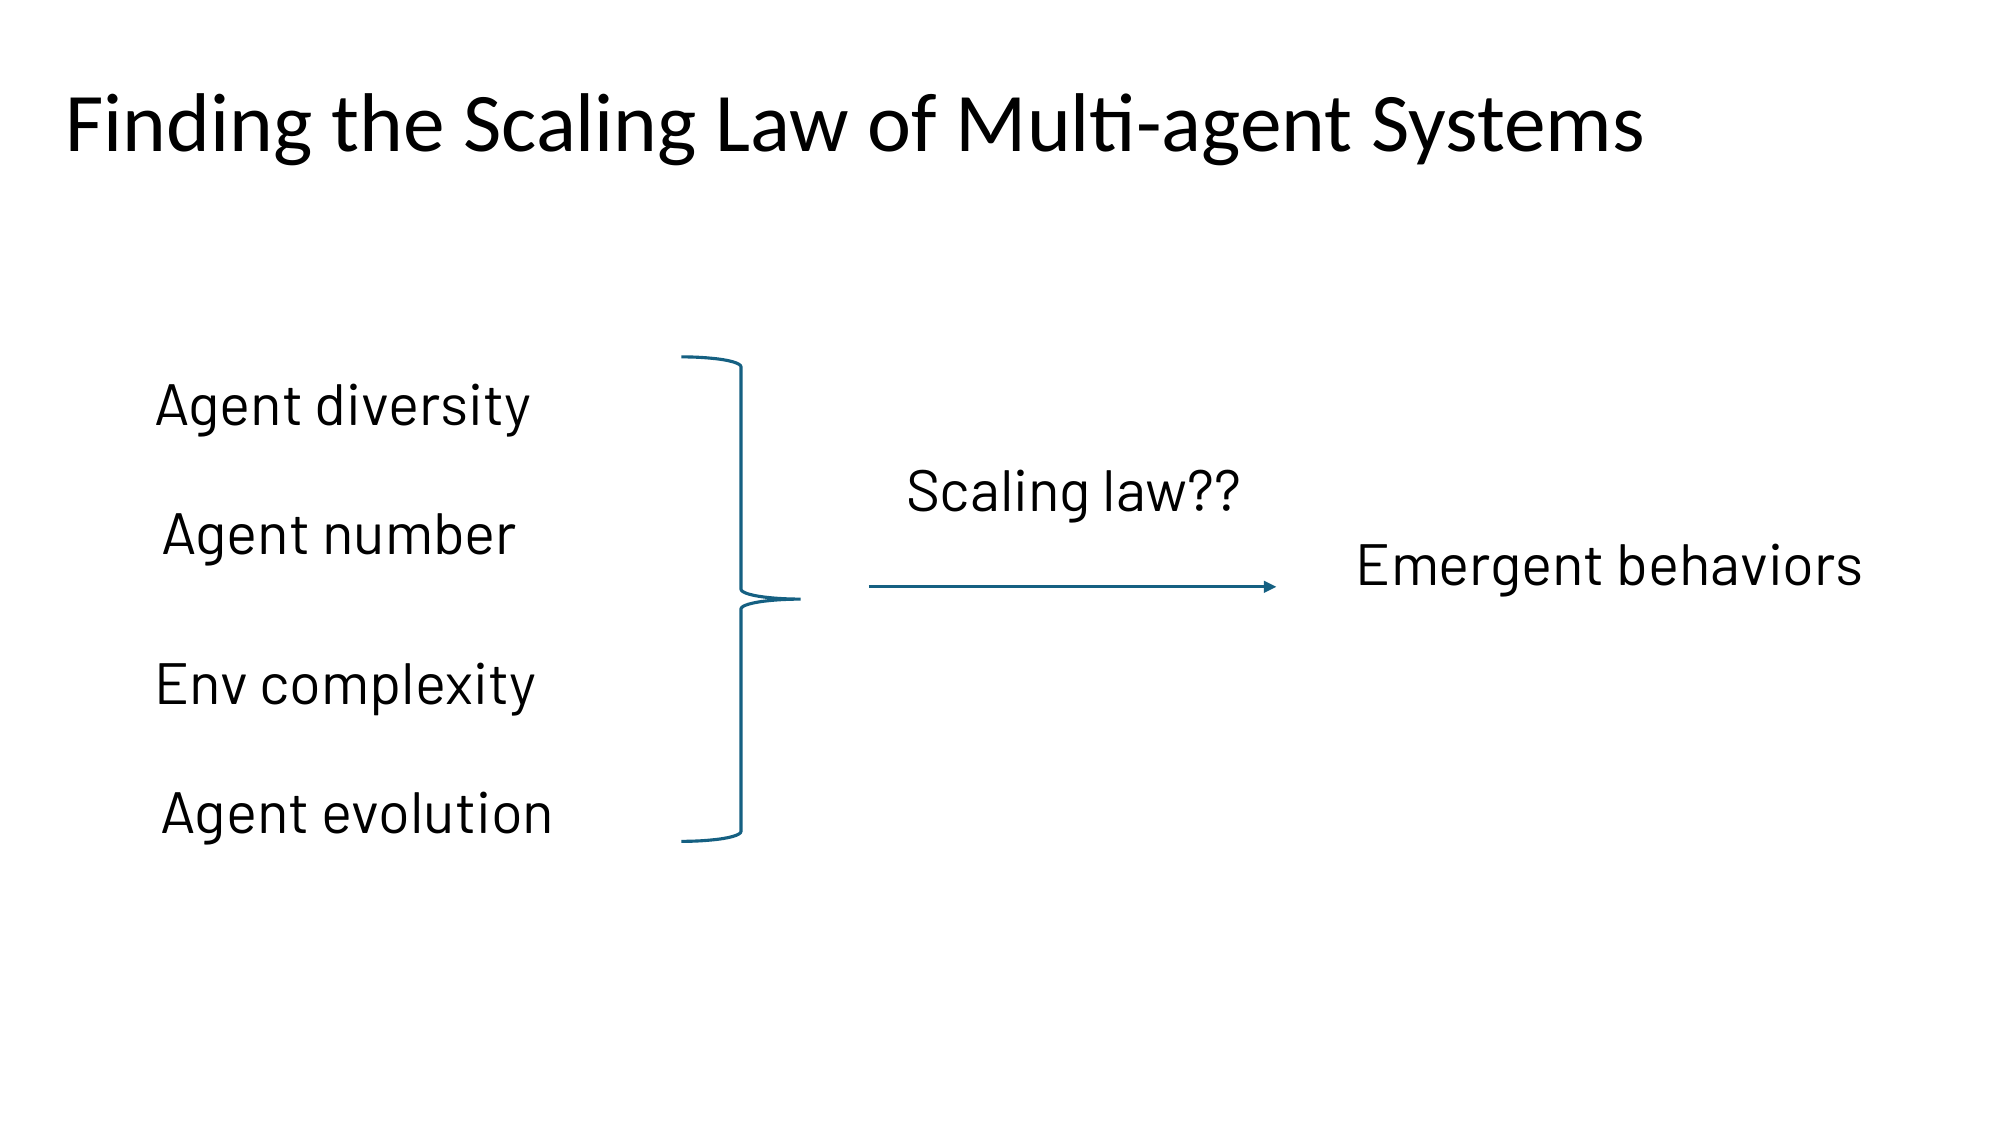

Finding the Scaling Law of Multi-agent Systems

Agent diversity
Scaling law??
Agent number
Emergent behaviors
Env complexity
Agent evolution